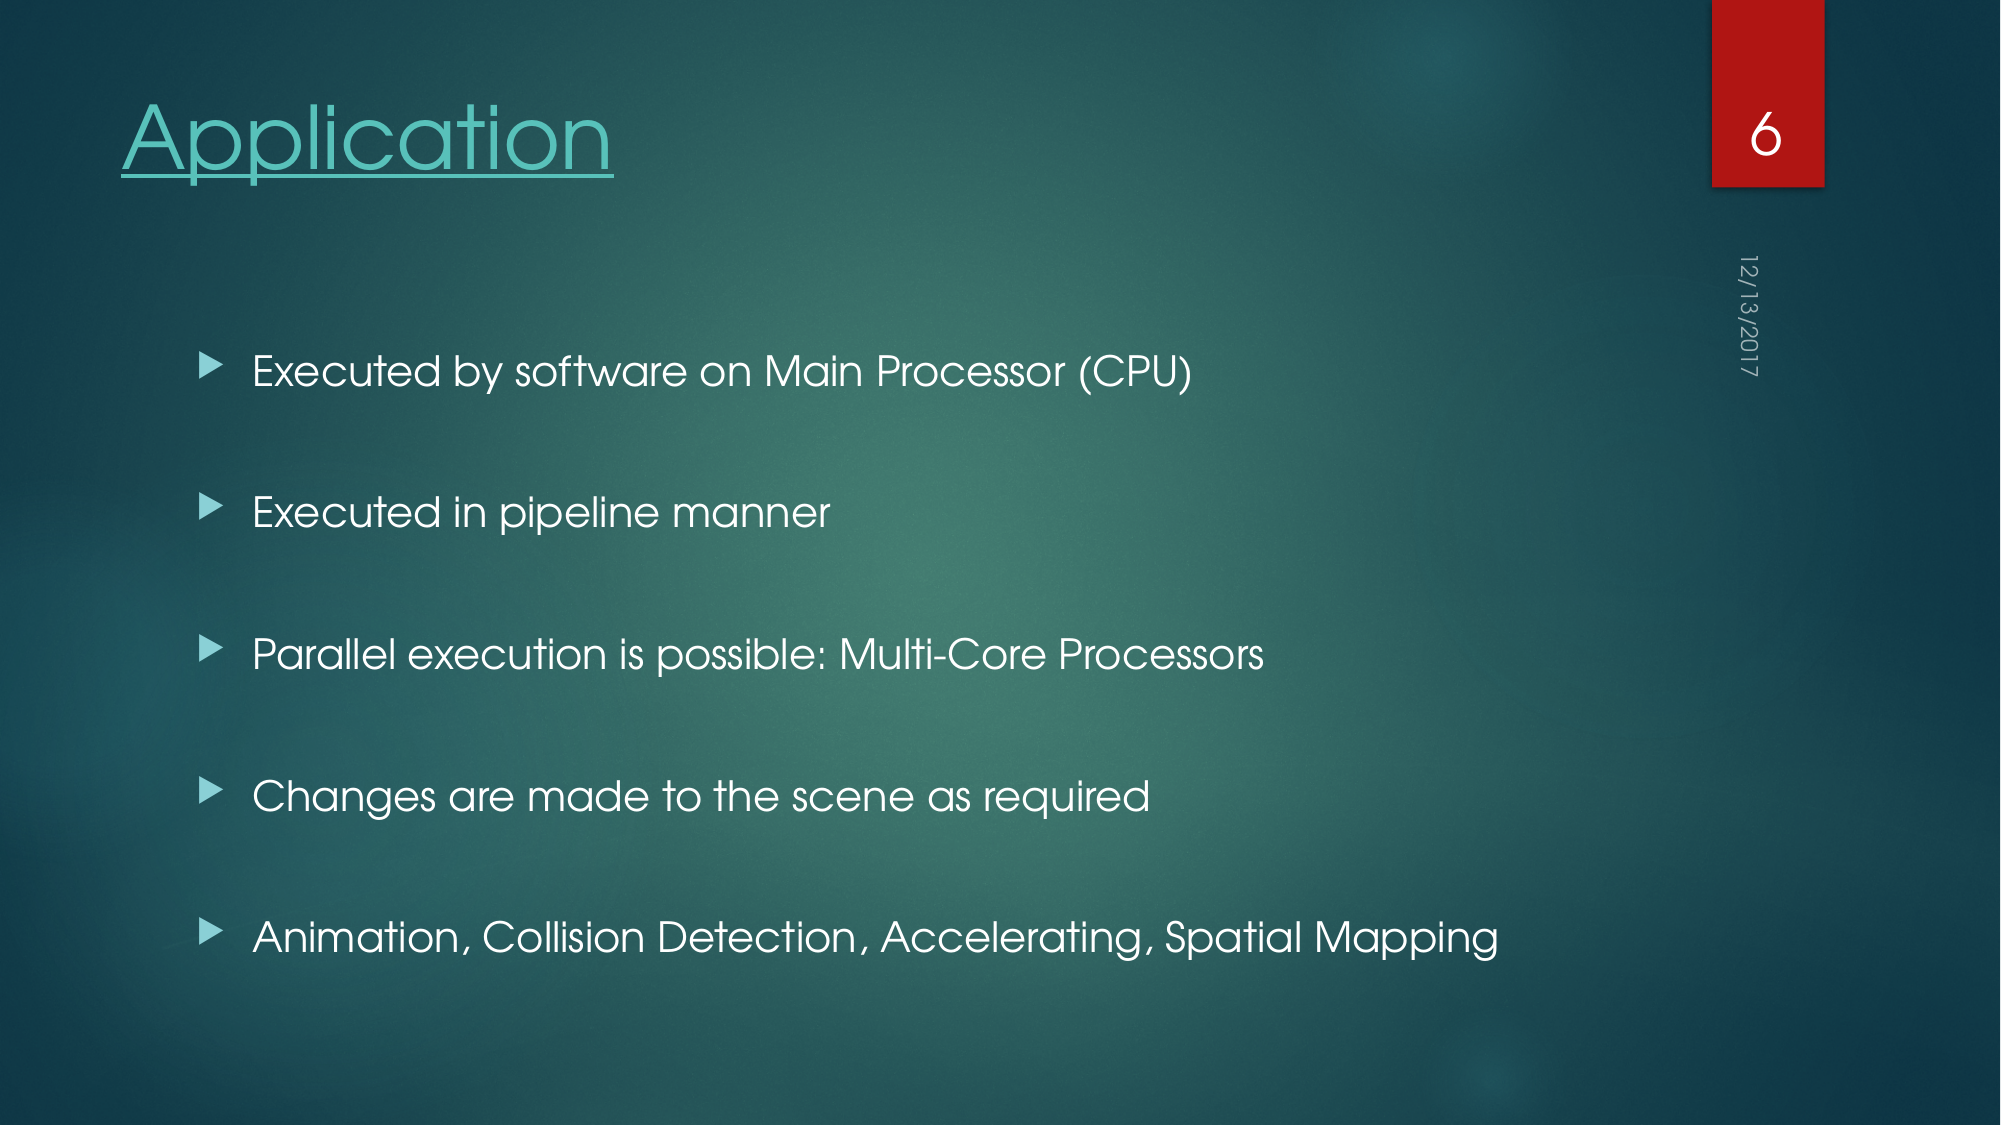

6
# Application
12/13/2017
Executed by software on Main Processor (CPU)

Executed in pipeline manner

Parallel execution is possible: Multi-Core Processors

Changes are made to the scene as required

Animation, Collision Detection, Accelerating, Spatial Mapping